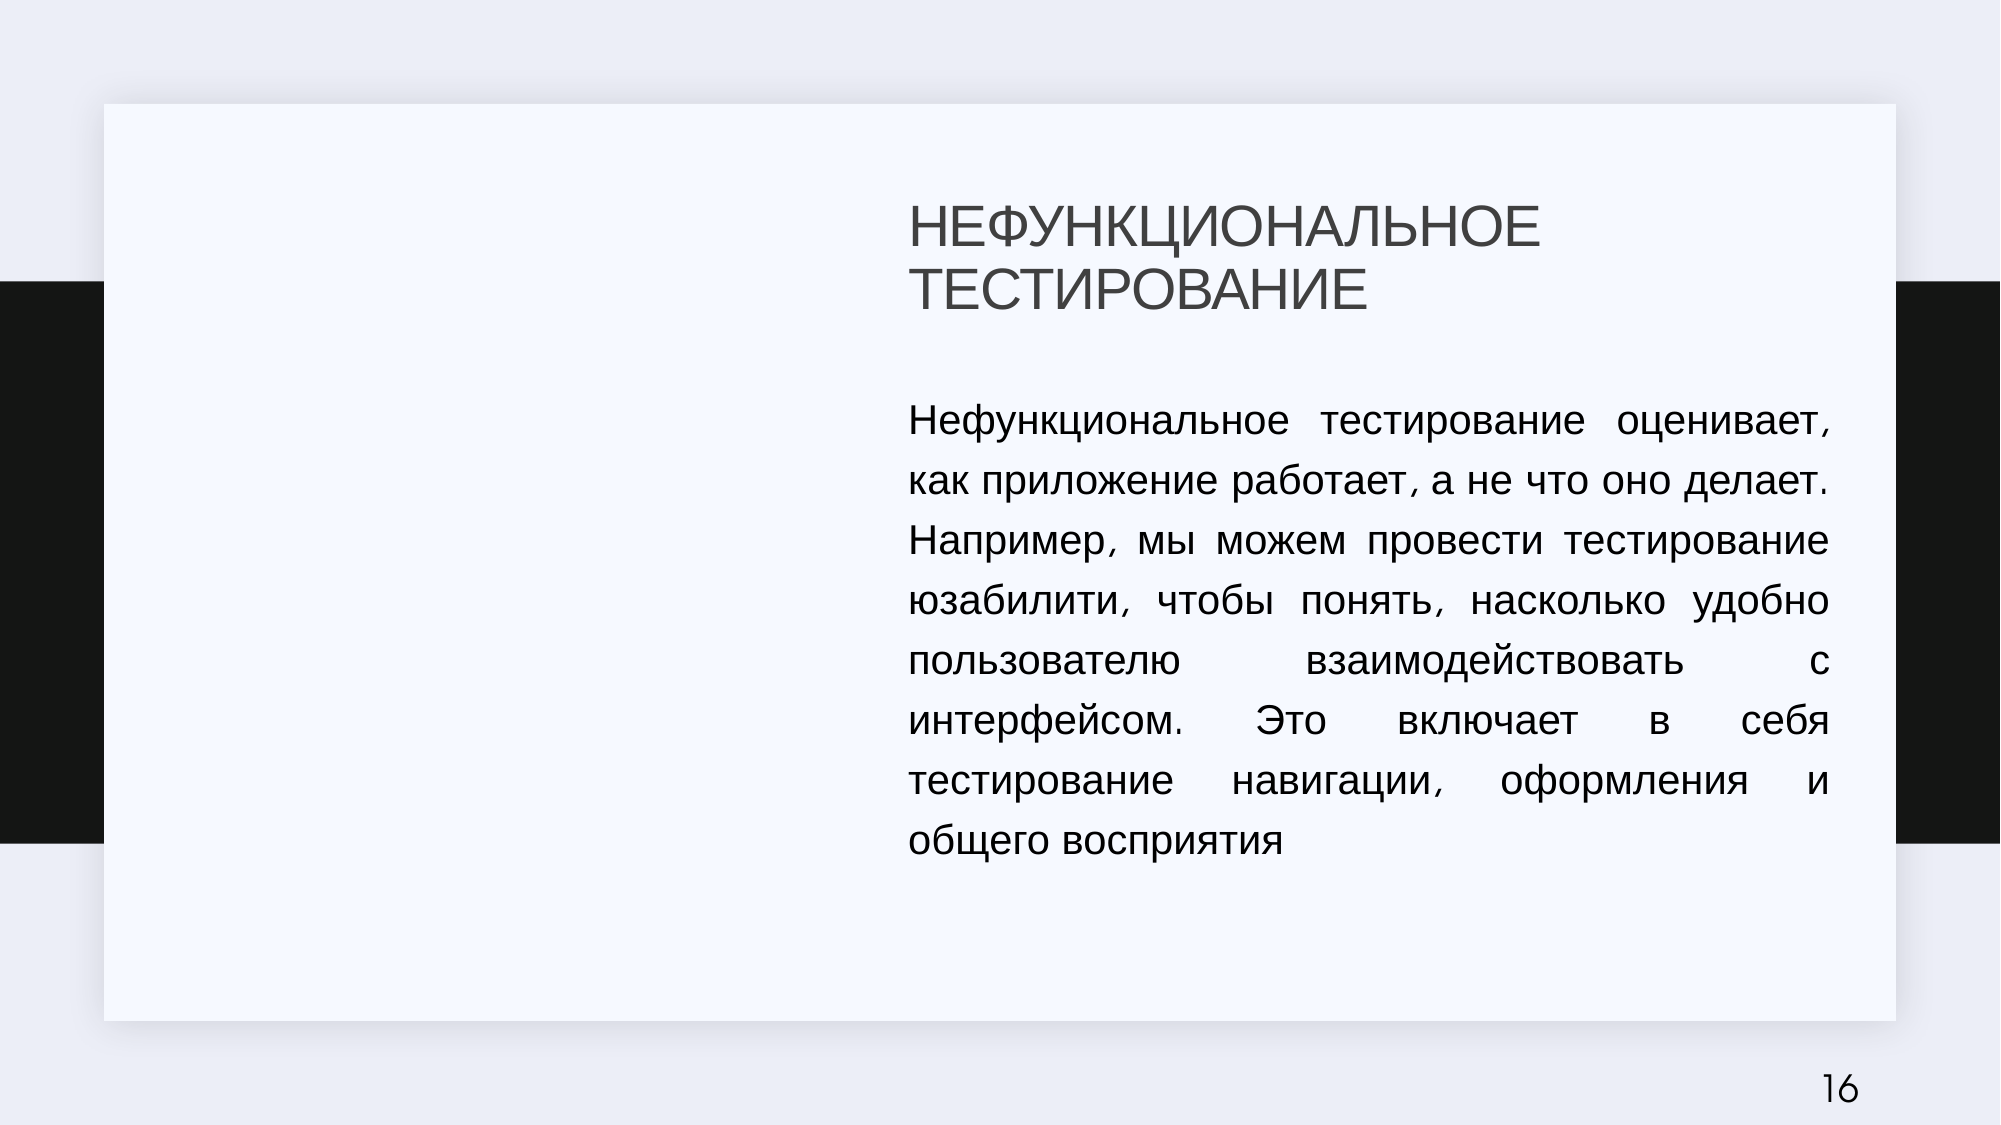

# Нефункциональное тестирование
Нефункциональное тестирование оценивает, как приложение работает, а не что оно делает. Например, мы можем провести тестирование юзабилити, чтобы понять, насколько удобно пользователю взаимодействовать с интерфейсом. Это включает в себя тестирование навигации, оформления и общего восприятия
16